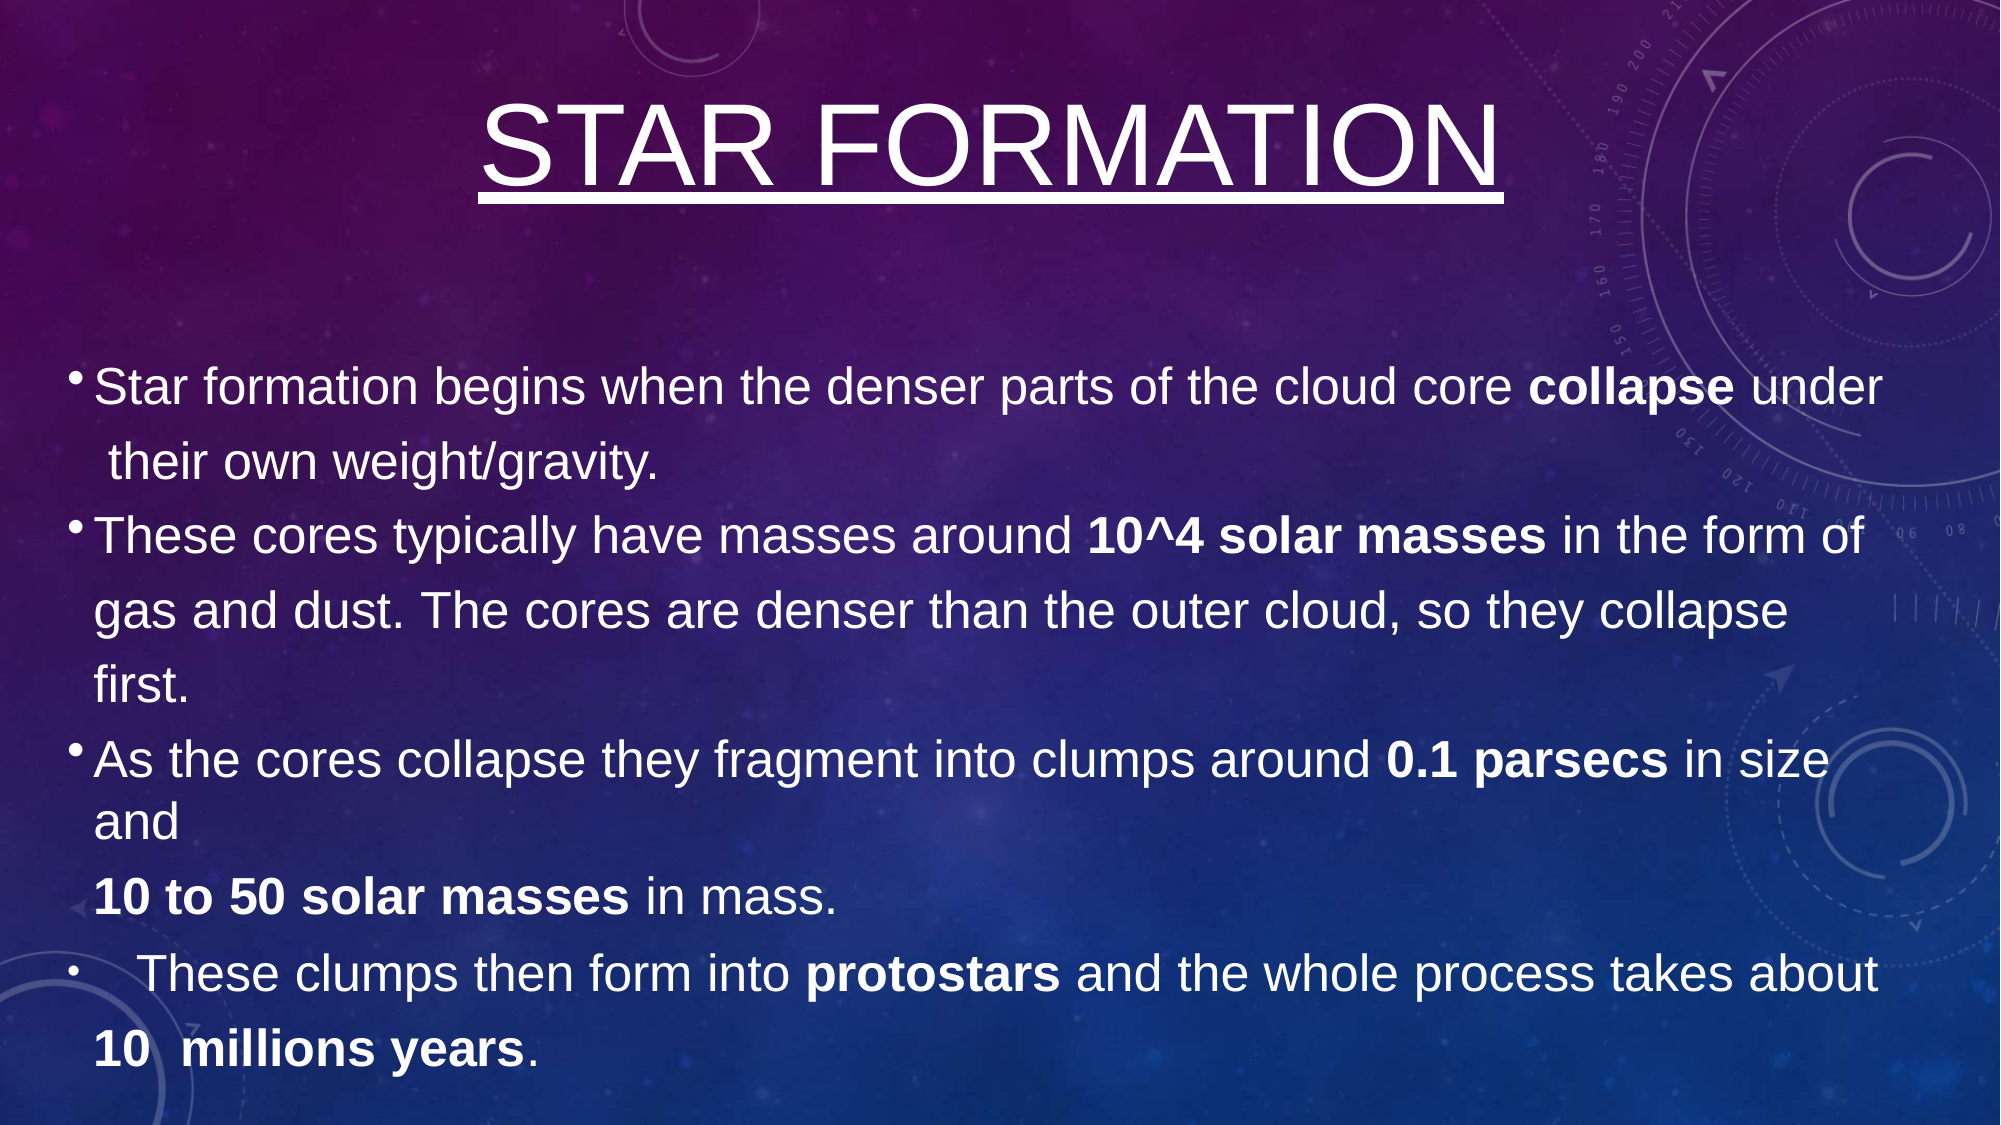

# STAR FORMATION
Star formation begins when the denser parts of the cloud core collapse under  their own weight/gravity.
These cores typically have masses around 10^4 solar masses in the form of  gas and dust. The cores are denser than the outer cloud, so they collapse first.
As the cores collapse they fragment into clumps around 0.1 parsecs in size and
10 to 50 solar masses in mass.
	These clumps then form into protostars and the whole process takes about 10  millions years.